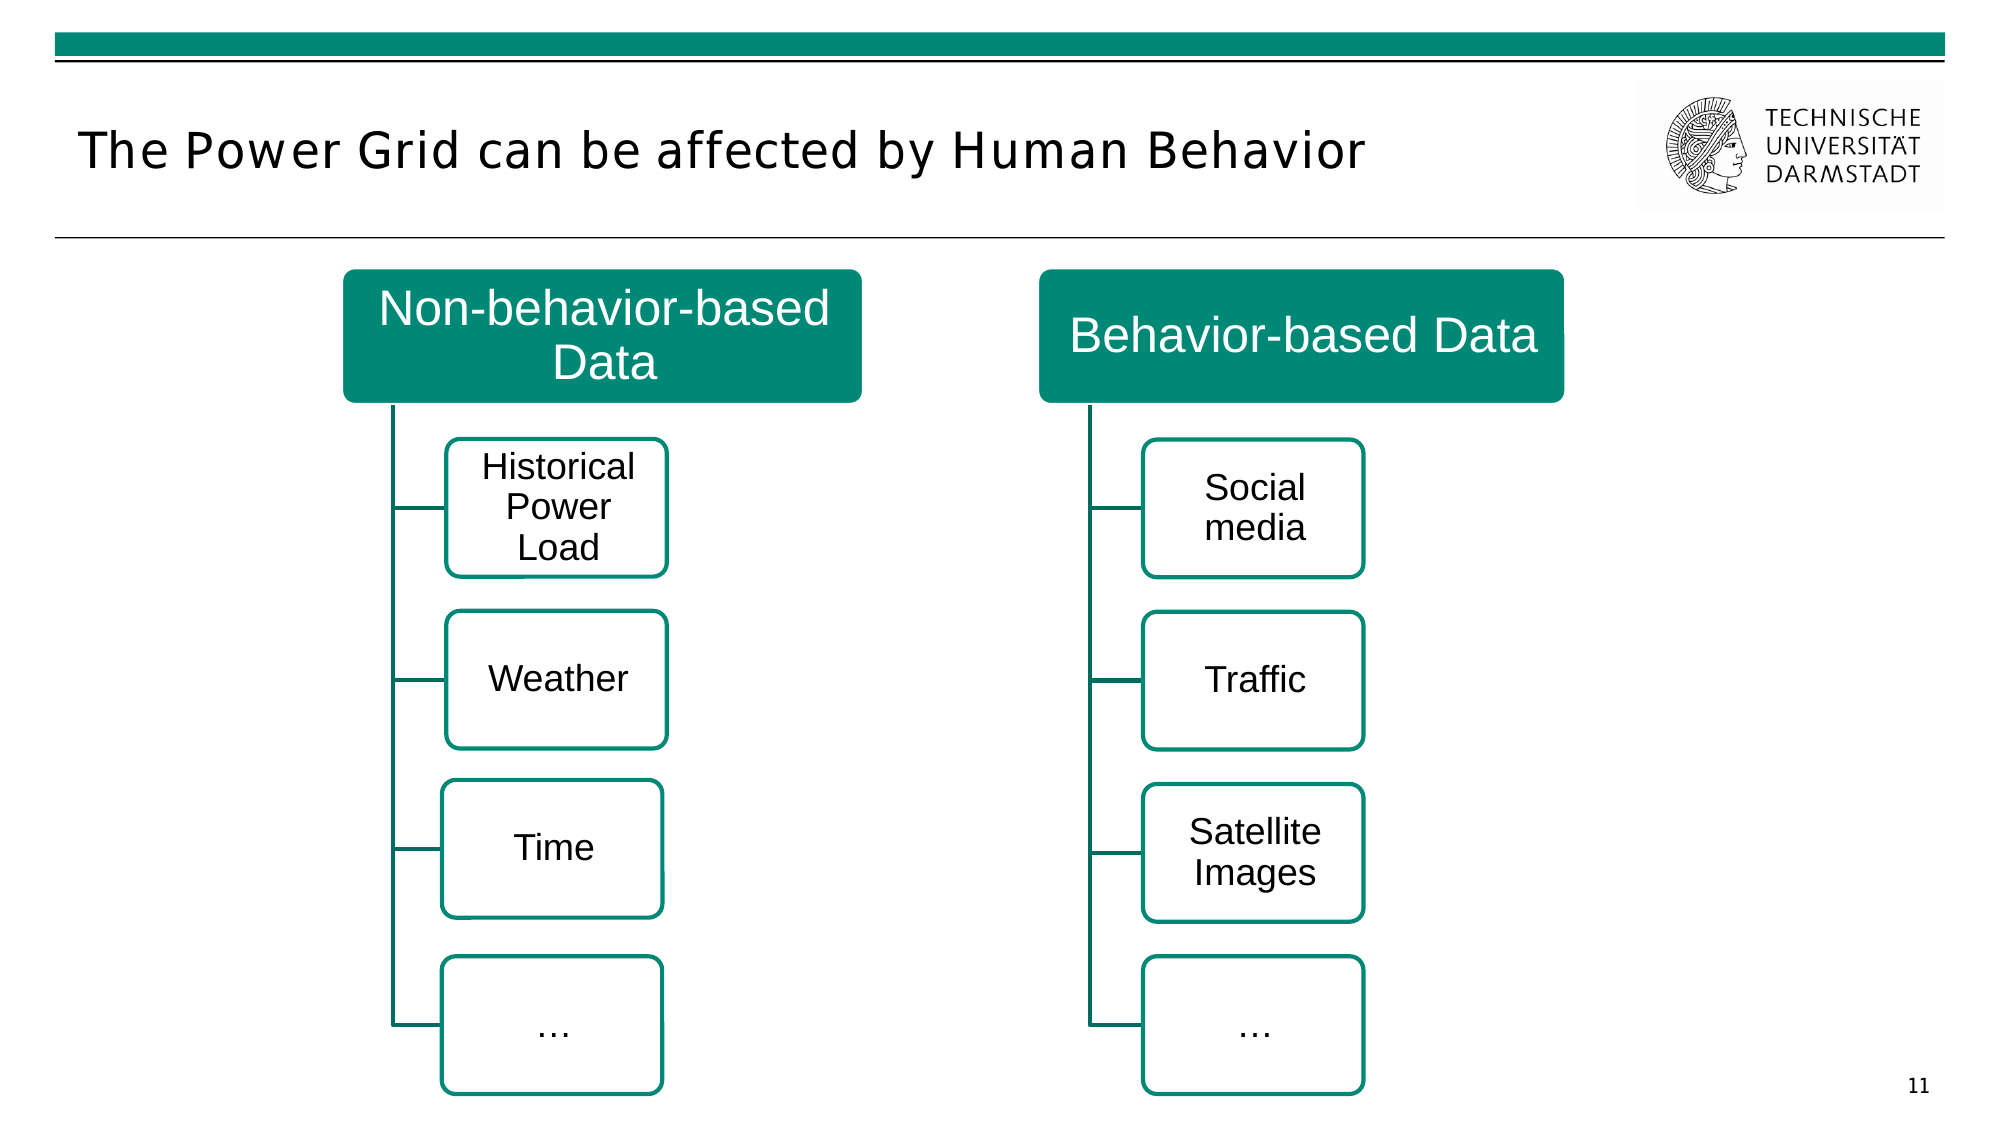

# The Power Grid can be affected by Human Behavior
Non-behavior-based Data
Historical Power Load
Weather
Time
…
Behavior-based Data
Social media
Traffic
Satellite Images
…